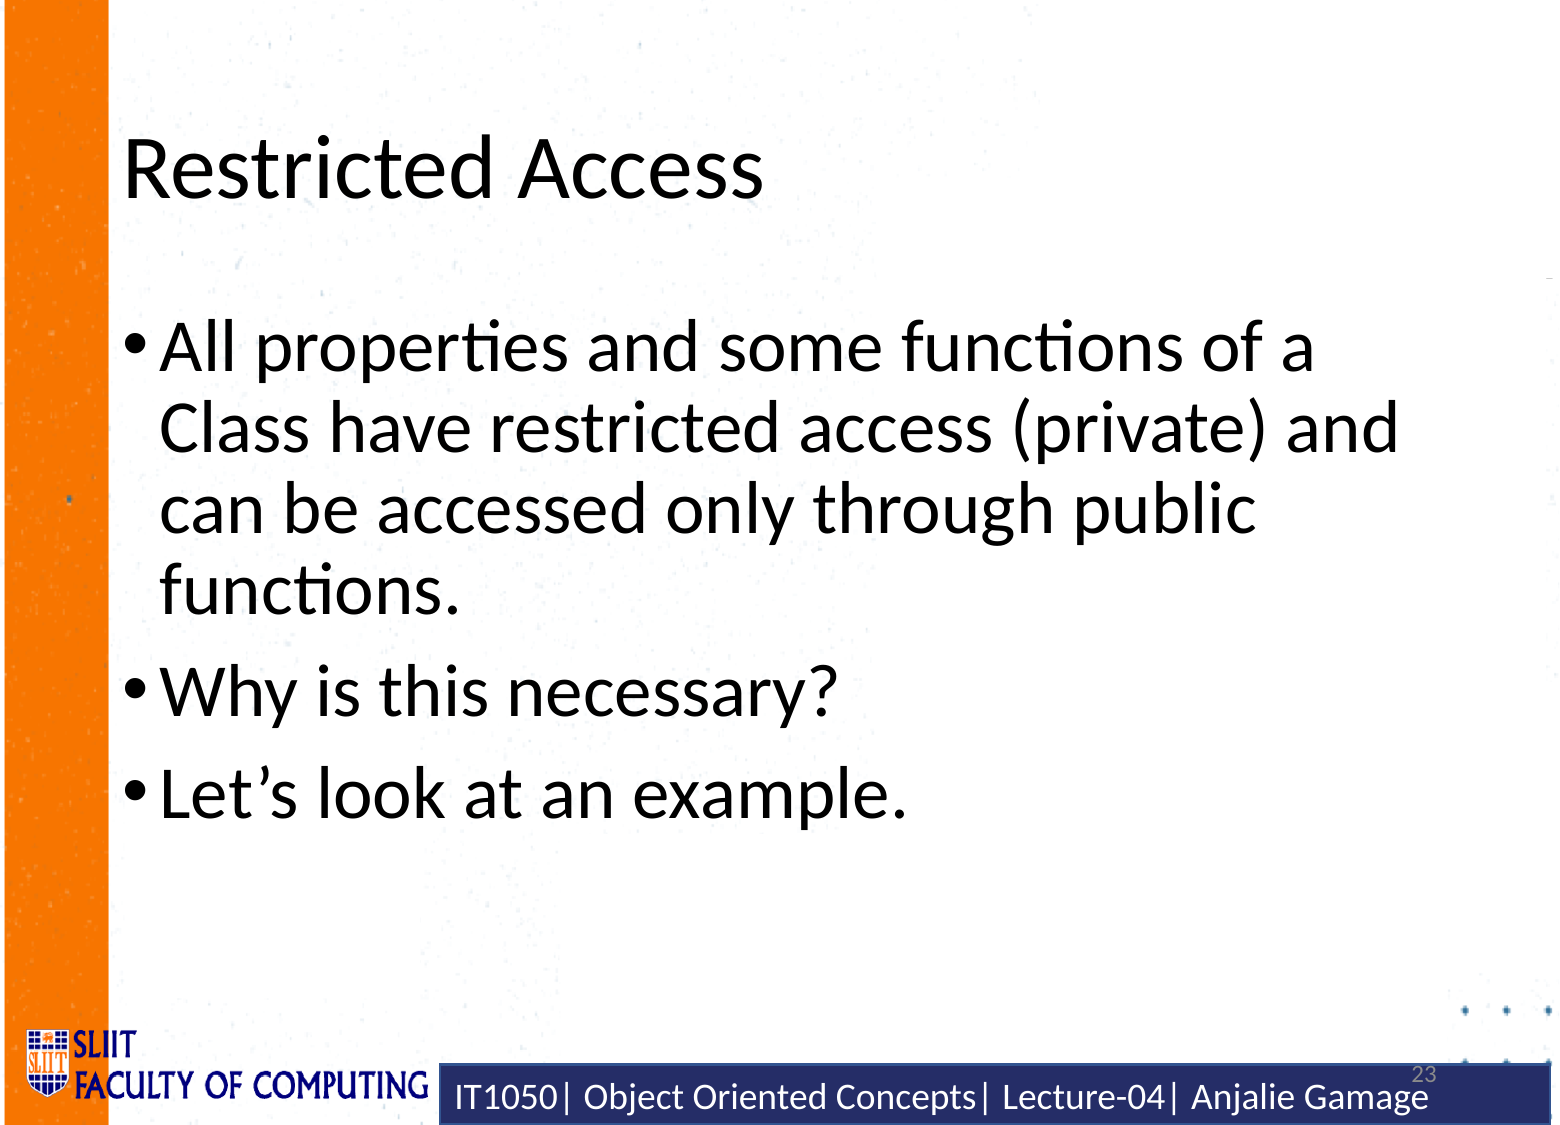

# Restricted Access
All properties and some functions of a Class have restricted access (private) and can be accessed only through public functions.
Why is this necessary?
Let’s look at an example.
23